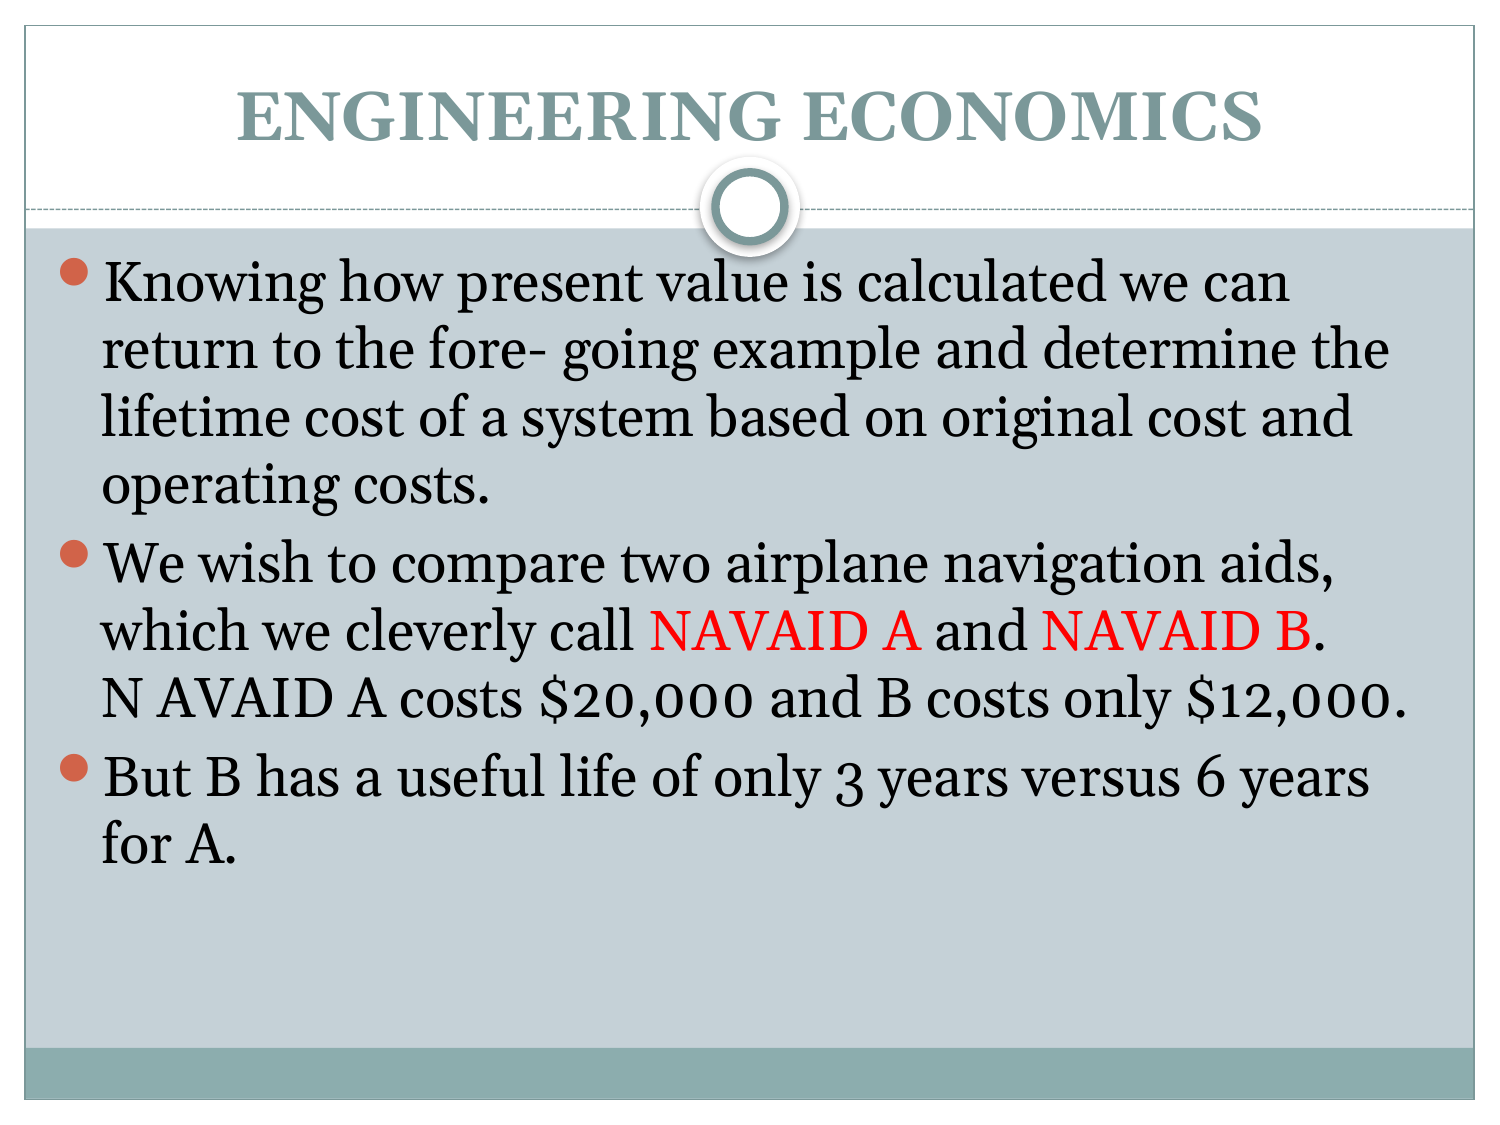

# ENGINEERING ECONOMICS
Knowing how present value is calculated we can return to the fore- going example and determine the lifetime cost of a system based on original cost and operating costs.
We wish to compare two airplane navigation aids, which we cleverly call NAVAID A and NAVAID B.
N AVAID A costs $20,000 and B costs only $12,000.
But B has a useful life of only 3 years versus 6 years for A.